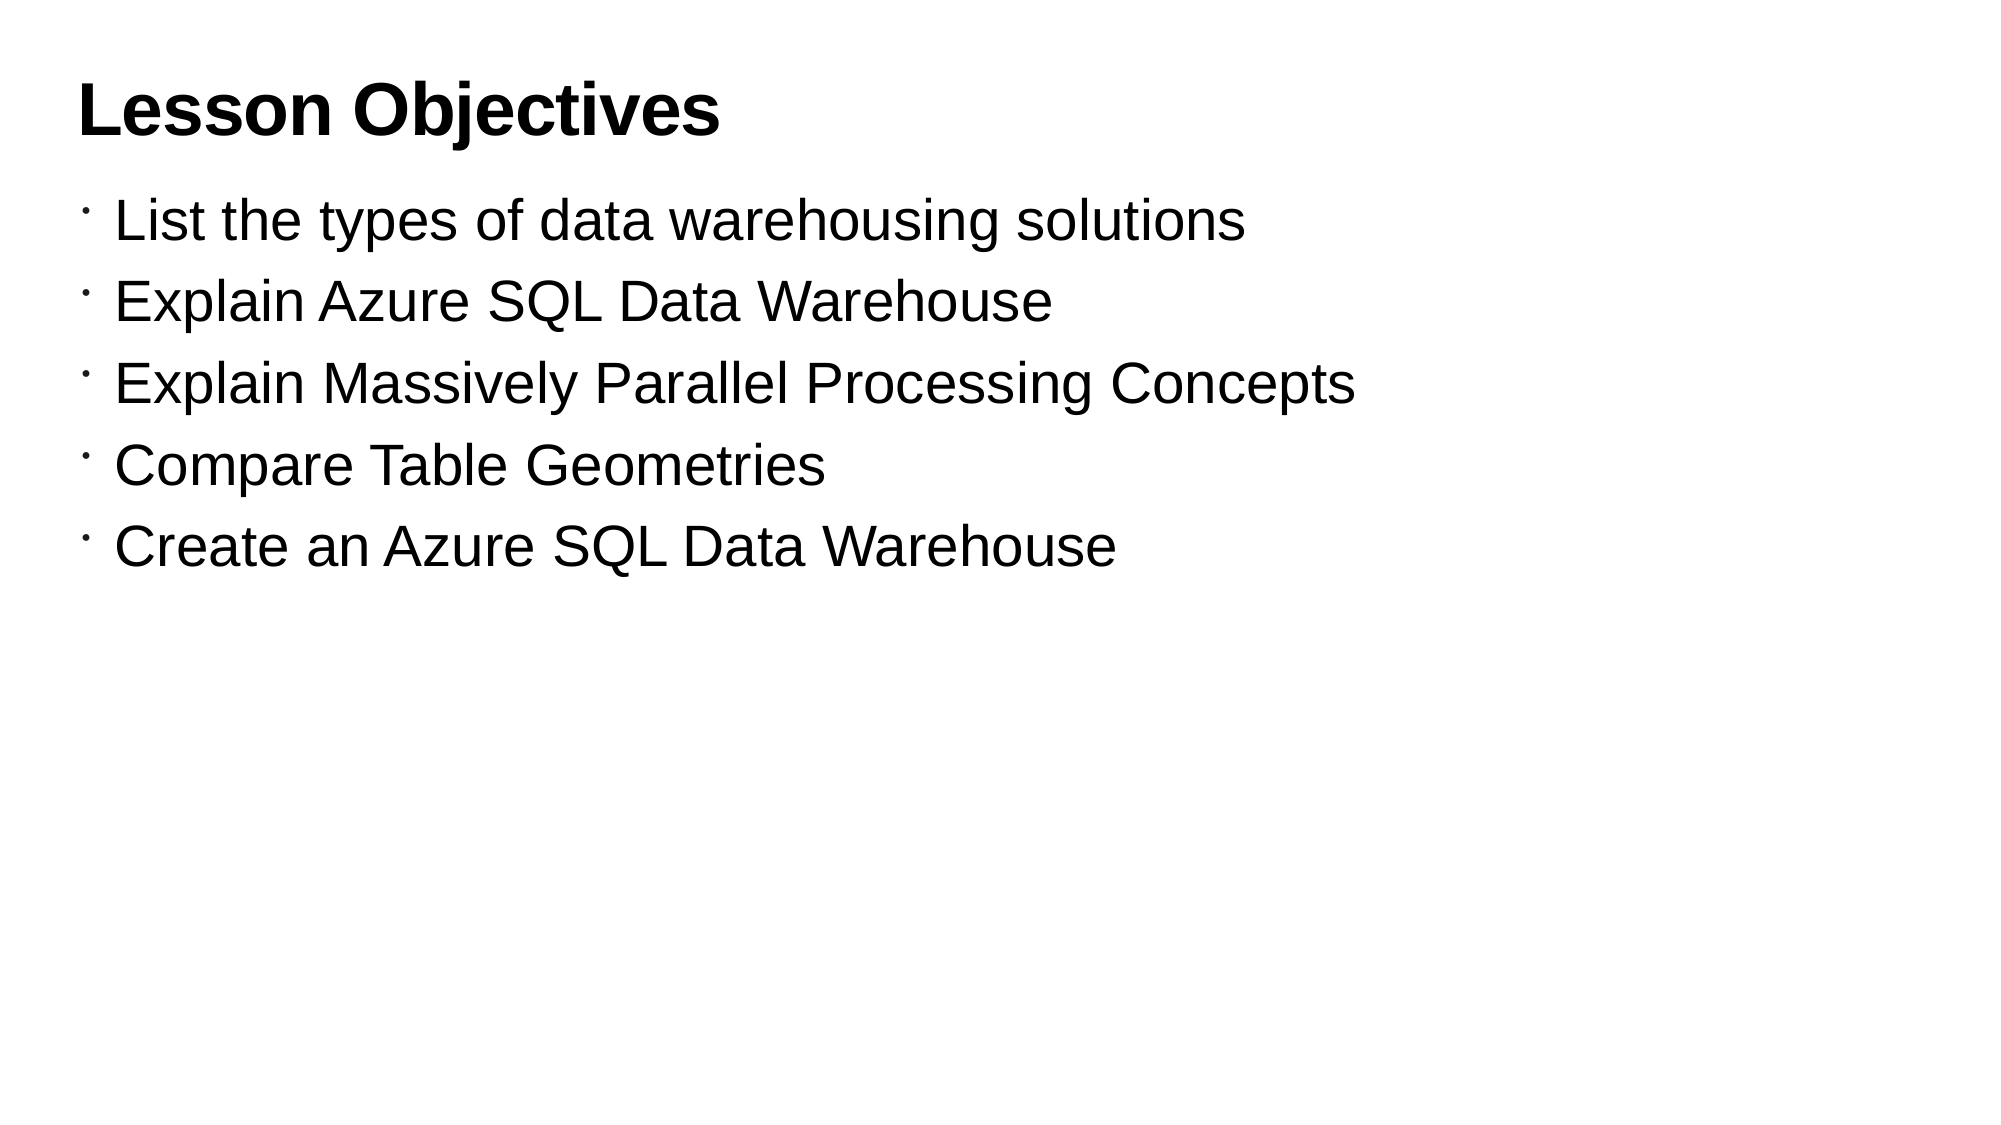

# Lesson Objectives
List the types of data warehousing solutions
Explain Azure SQL Data Warehouse
Explain Massively Parallel Processing Concepts
Compare Table Geometries
Create an Azure SQL Data Warehouse